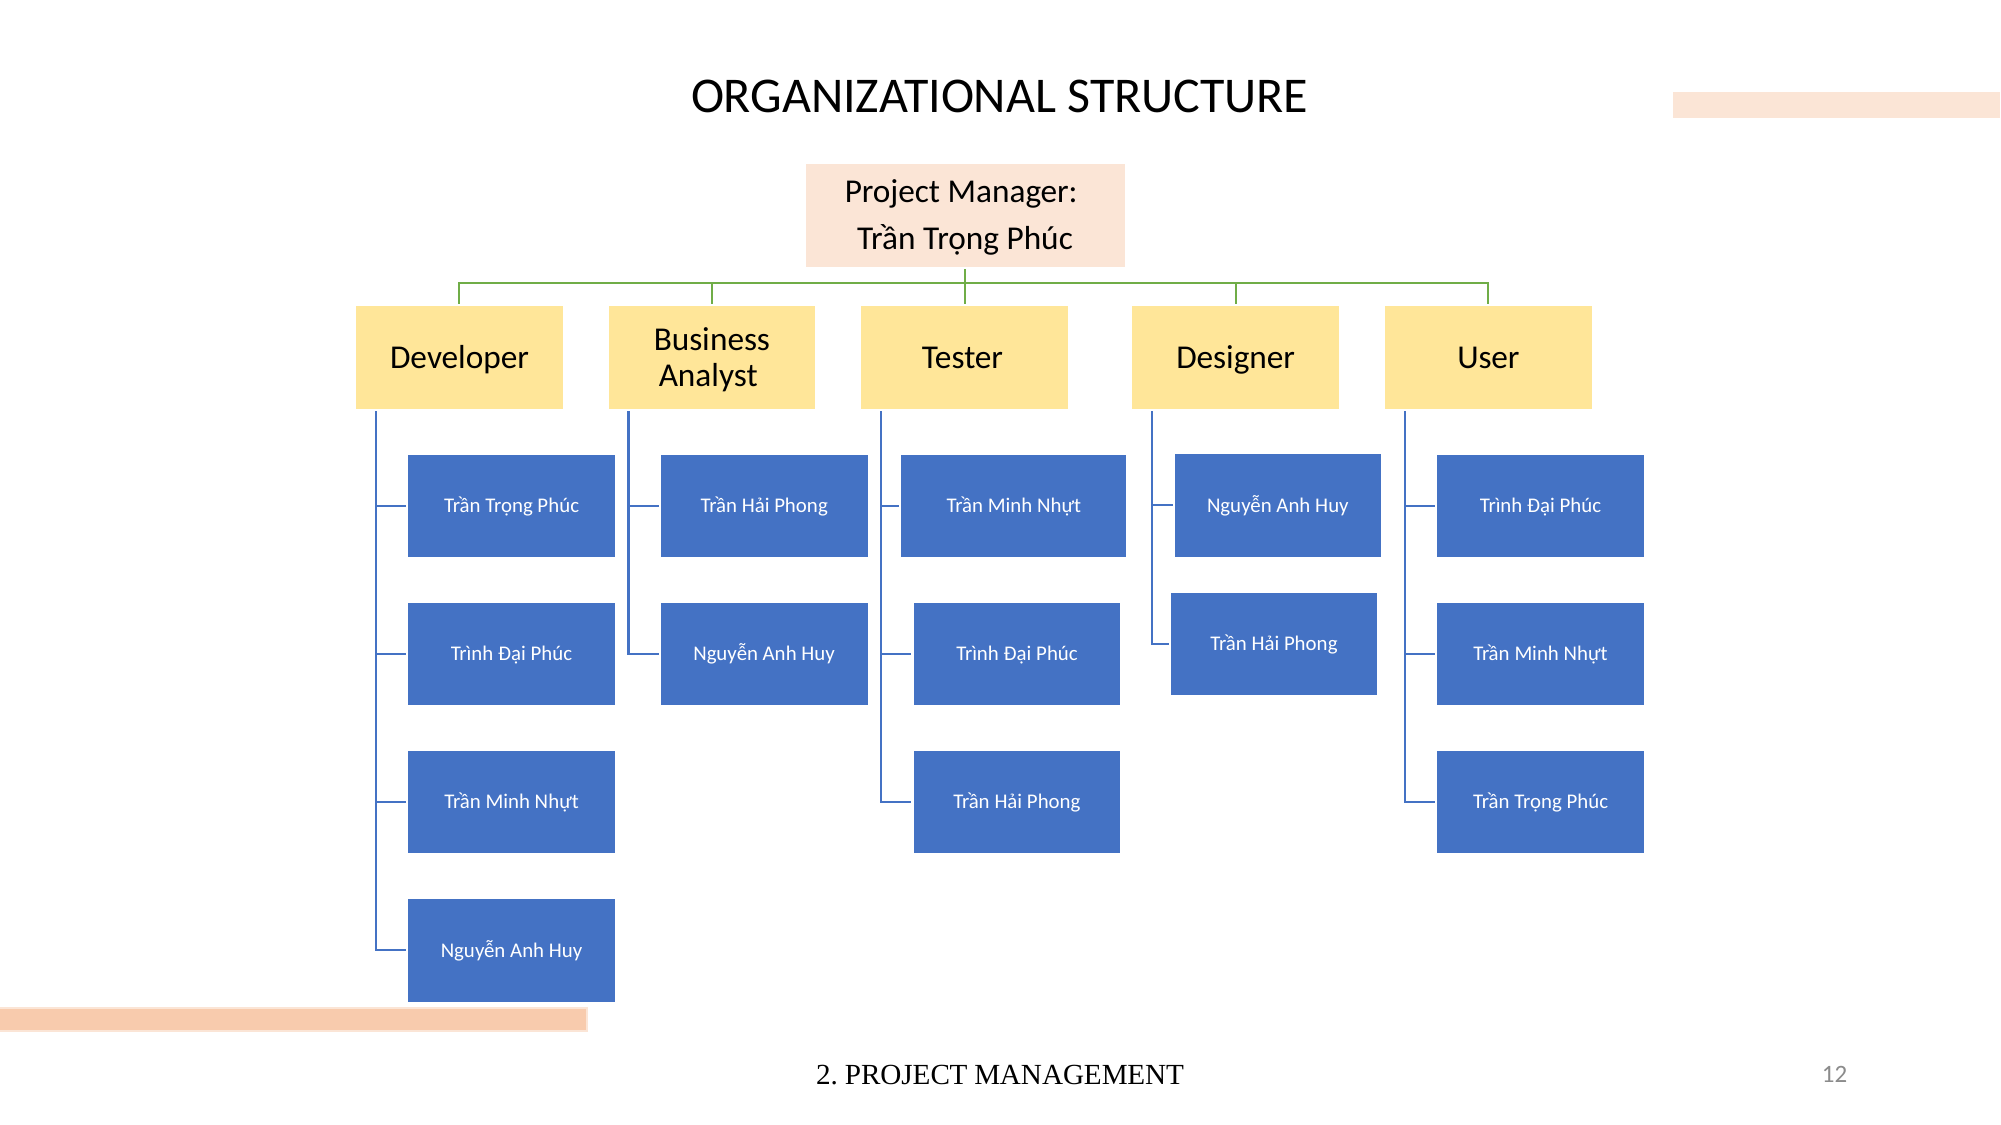

ORGANIZATIONAL STRUCTURE

Project Manager:
Trần Trọng Phúc
Developer
Trần Trọng Phúc
Trình Đại Phúc
Trần Minh Nhựt
Nguyễn Anh Huy
Business Analyst
Trần Hải Phong
Nguyễn Anh Huy
Tester
Trần Minh Nhựt
Trình Đại Phúc
Trần Hải Phong
Designer
Trần Hải Phong
Nguyễn Anh Huy
User
Trình Đại Phúc
Trần Minh Nhựt
Trần Trọng Phúc

2. PROJECT MANAGEMENT
12